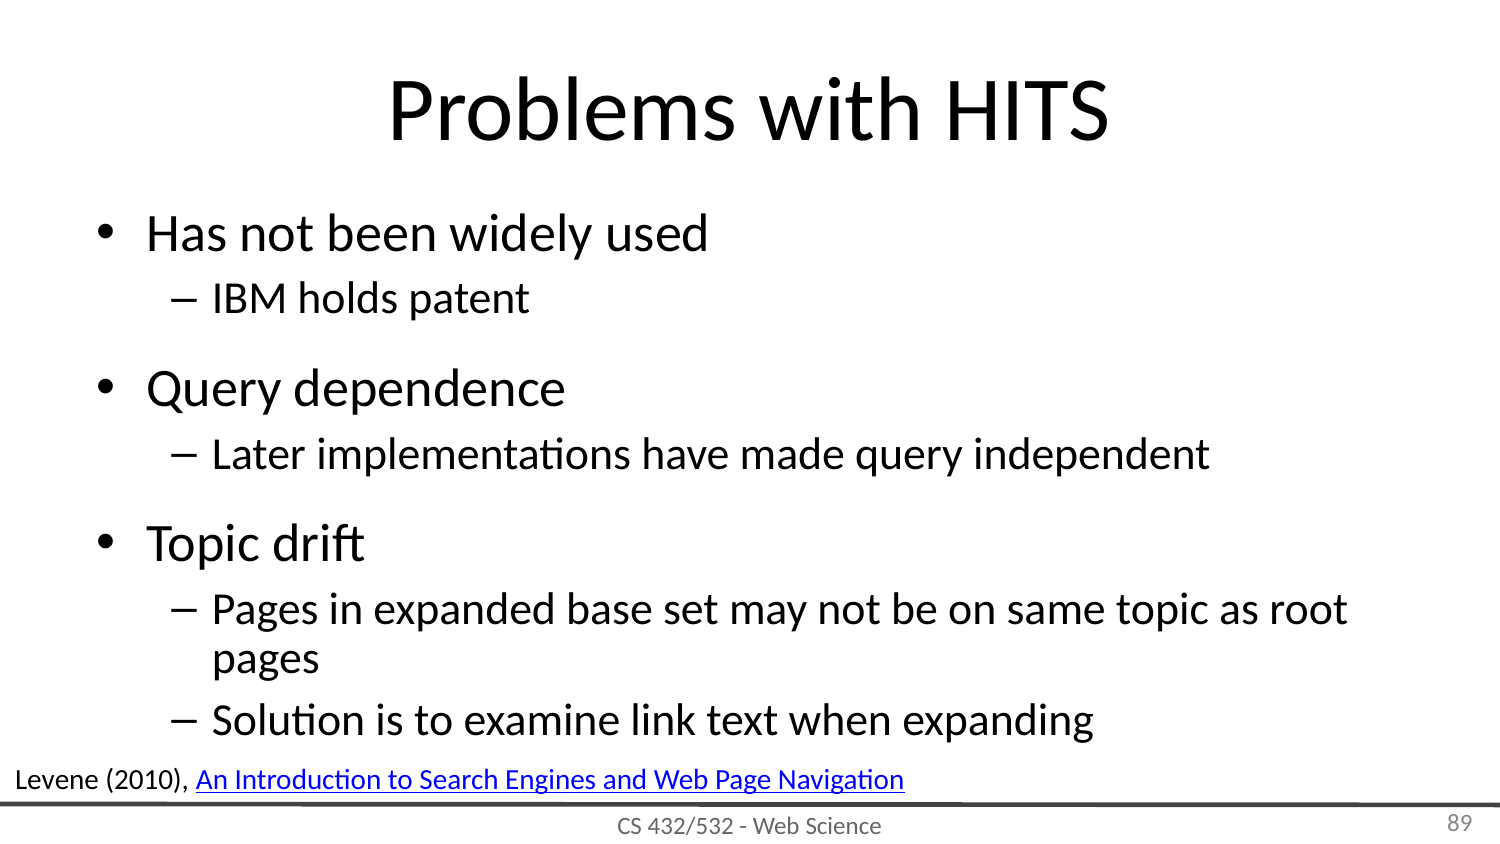

Problems with HITS
Has not been widely used
IBM holds patent

Query dependence
Later implementations have made query independent

Topic drift
Pages in expanded base set may not be on same topic as root pages
Solution is to examine link text when expanding
Levene (2010), An Introduction to Search Engines and Web Page Navigation
89